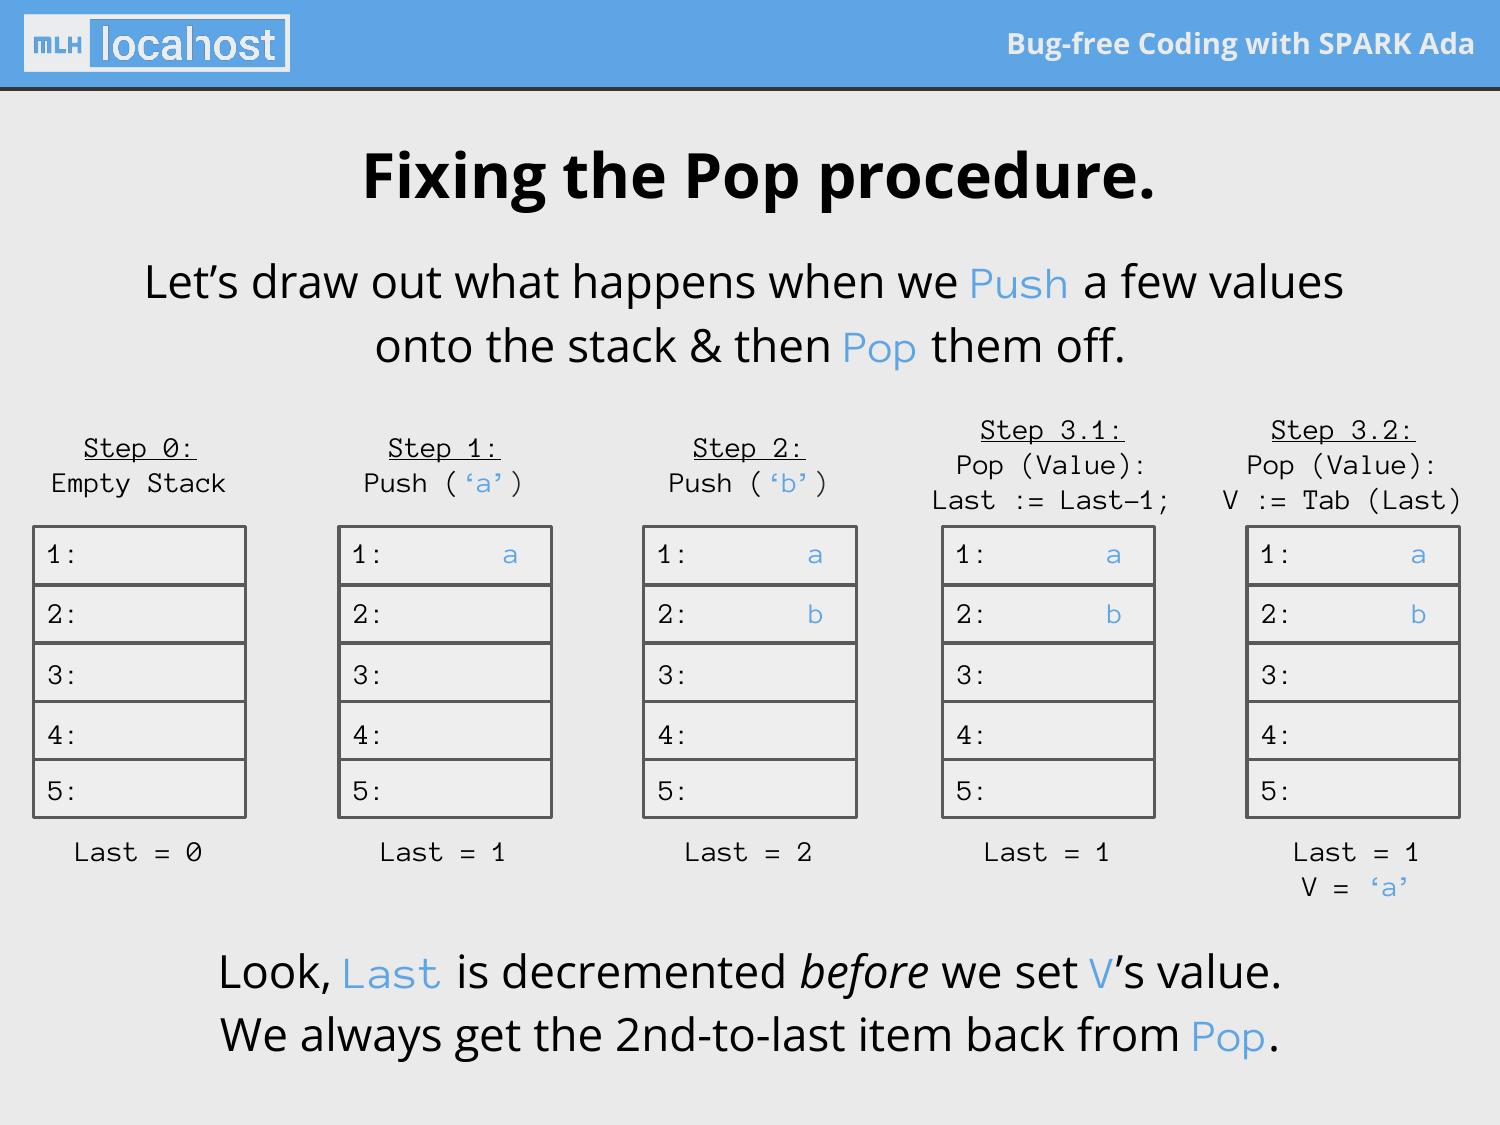

Fixing the Pop procedure.
Let’s draw out what happens when we Push a few values
onto the stack & then Pop them off.
Step 0:
Empty Stack
1:

2:
3:
4:
5:
Last = 0
Step 2:
Push (‘b’)
1:	a

2:	b
3:
4:
5:
Last = 2
Step 3.1:
Pop (Value): Last := Last-1;
1:	a

2:	b
3:
4:
5:
Last = 1
Step 3.2:
Pop (Value):
V := Tab (Last)
1:	a

2:	b
3:
4:
5:
Last = 1
V = ‘a’
Step 1:
Push (‘a’)
1:	a

2:
3:
4:
5:
Last = 1
Look, Last is decremented before we set V’s value.
We always get the 2nd-to-last item back from Pop.